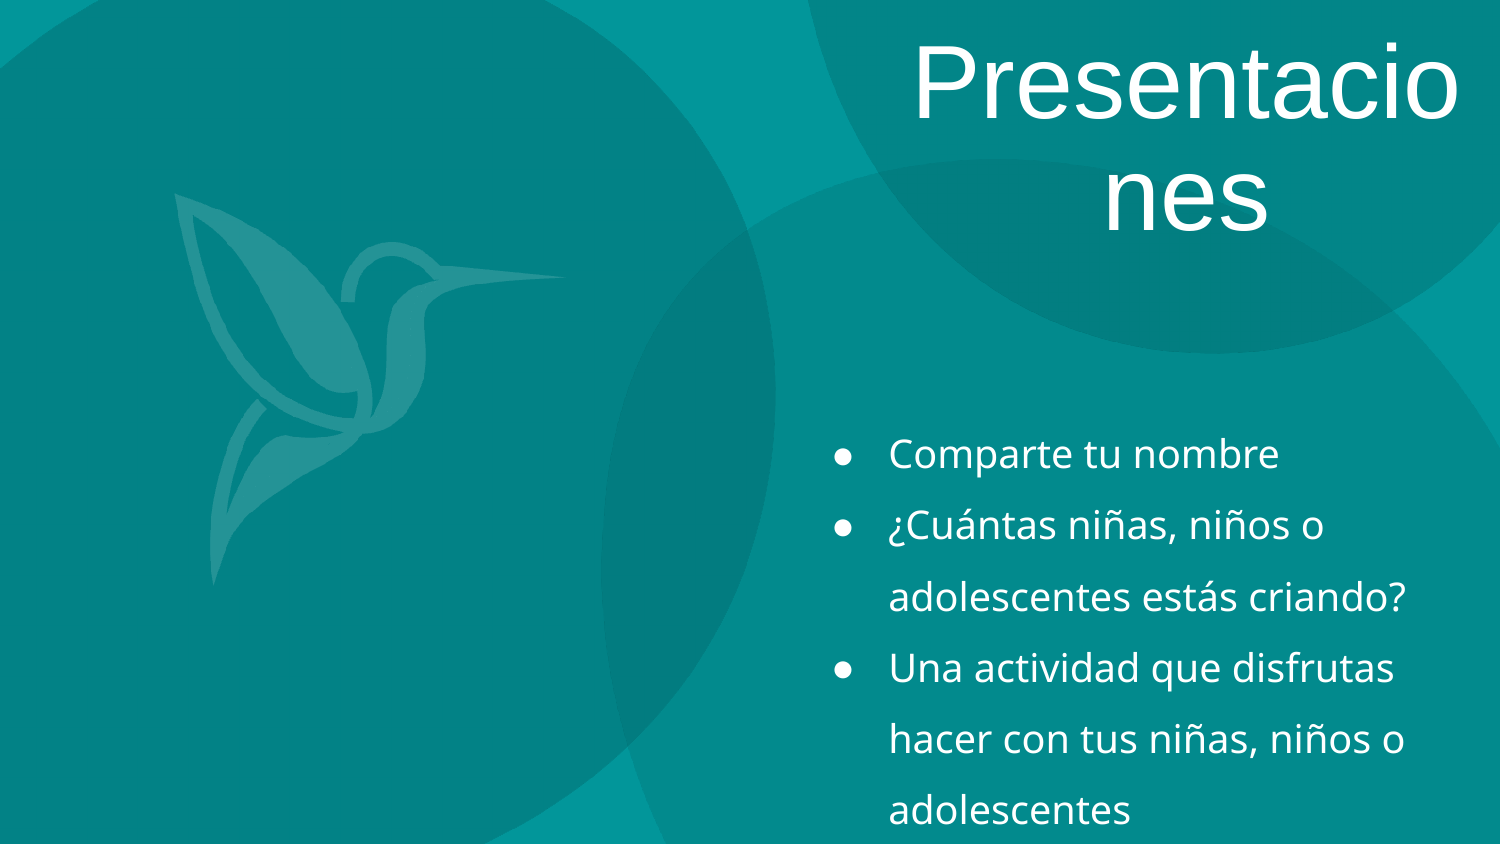

Presentaciones
Comparte tu nombre
¿Cuántas niñas, niños o adolescentes estás criando?
Una actividad que disfrutas hacer con tus niñas, niños o adolescentes